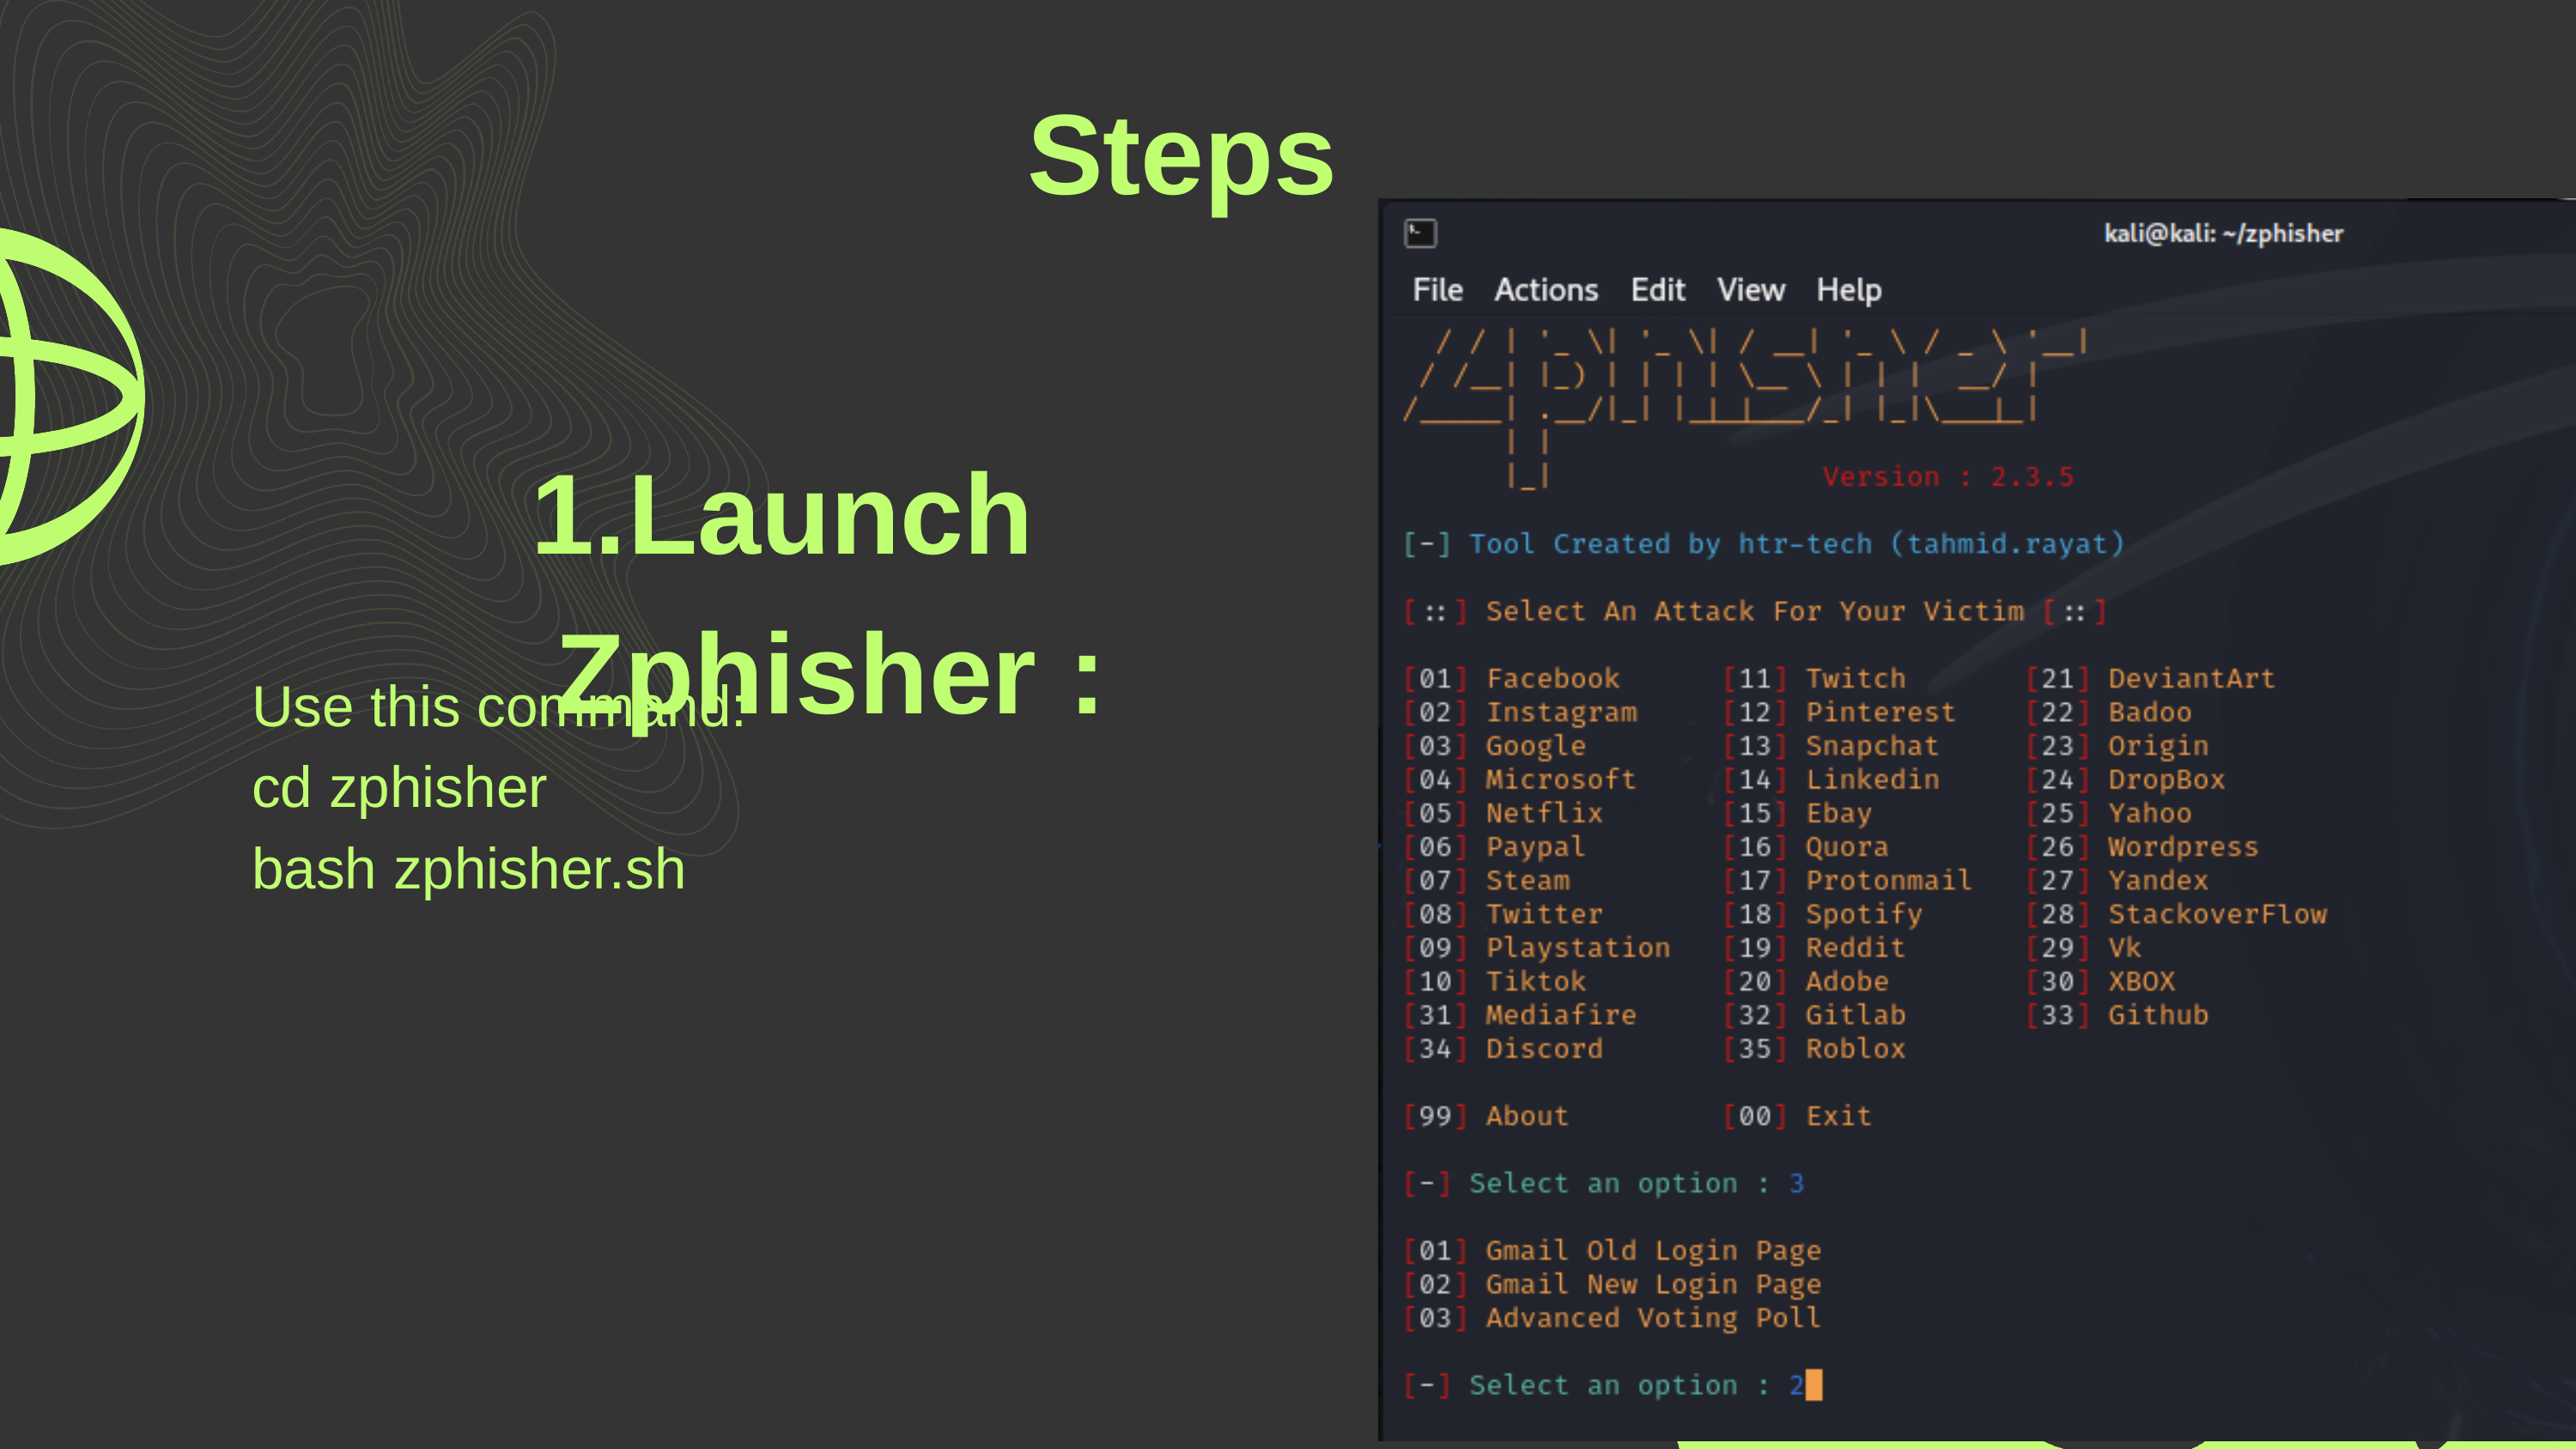

Steps

Launch Zphisher :
Use this command:
cd zphisher
bash zphisher.sh